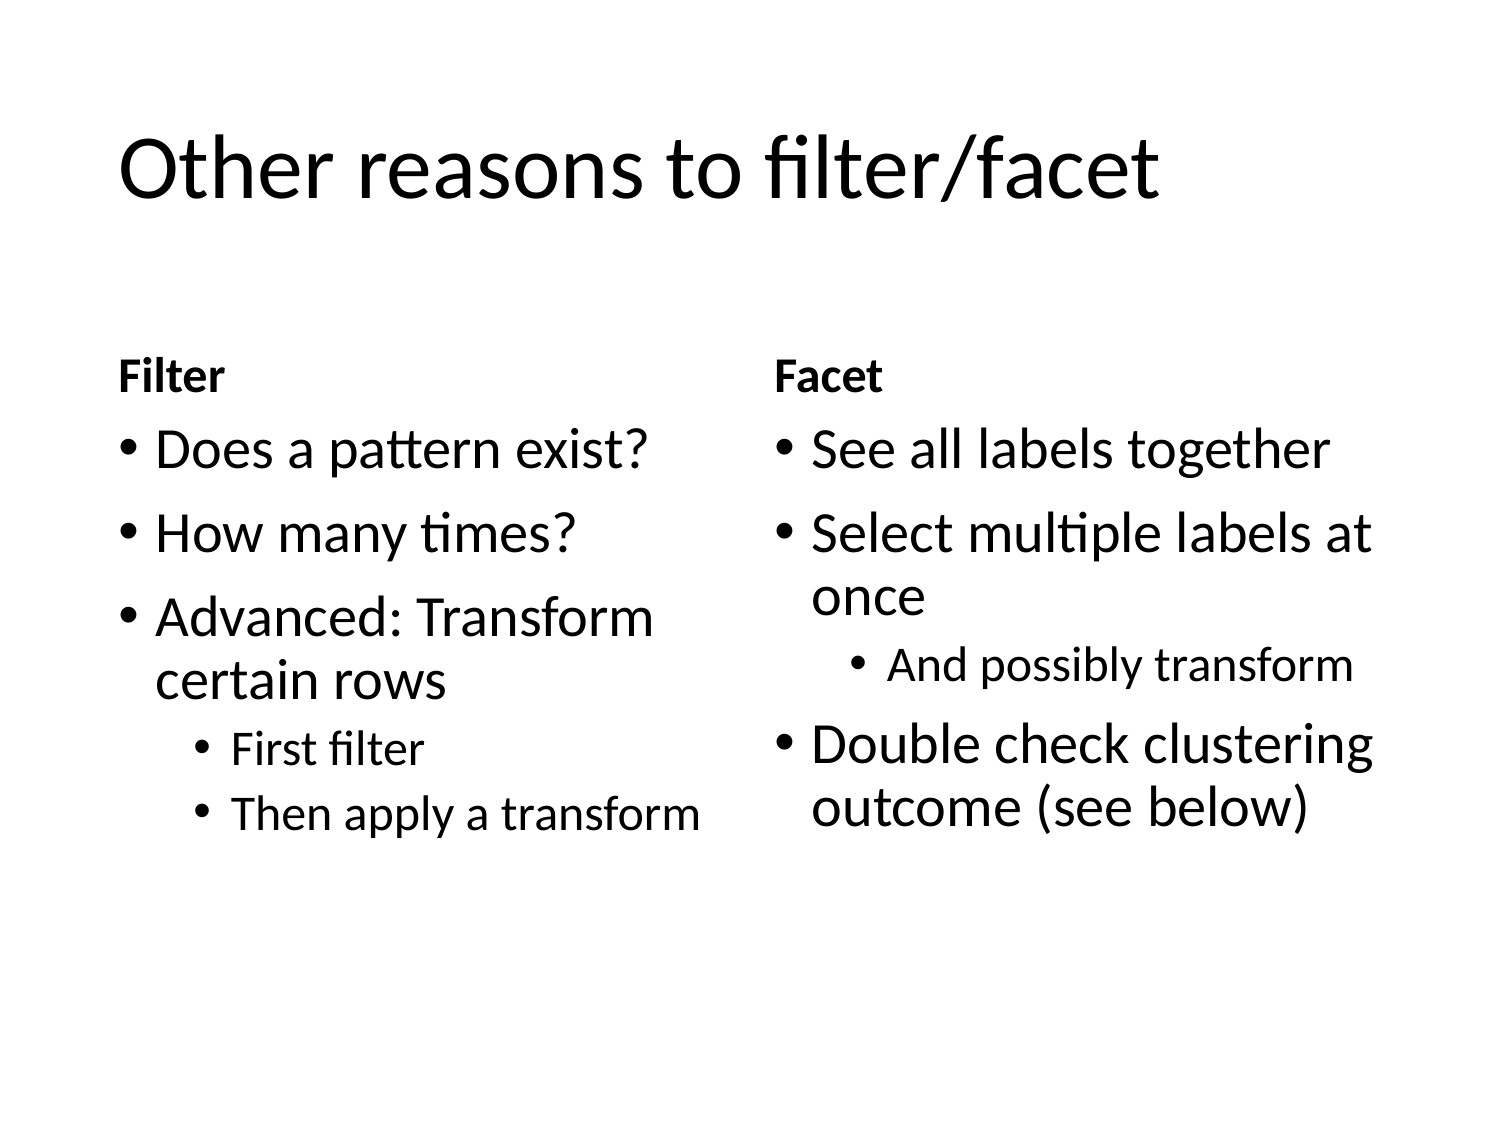

# Other reasons to filter/facet
Filter
Facet
Does a pattern exist?
How many times?
Advanced: Transform certain rows
First filter
Then apply a transform
See all labels together
Select multiple labels at once
And possibly transform
Double check clustering outcome (see below)